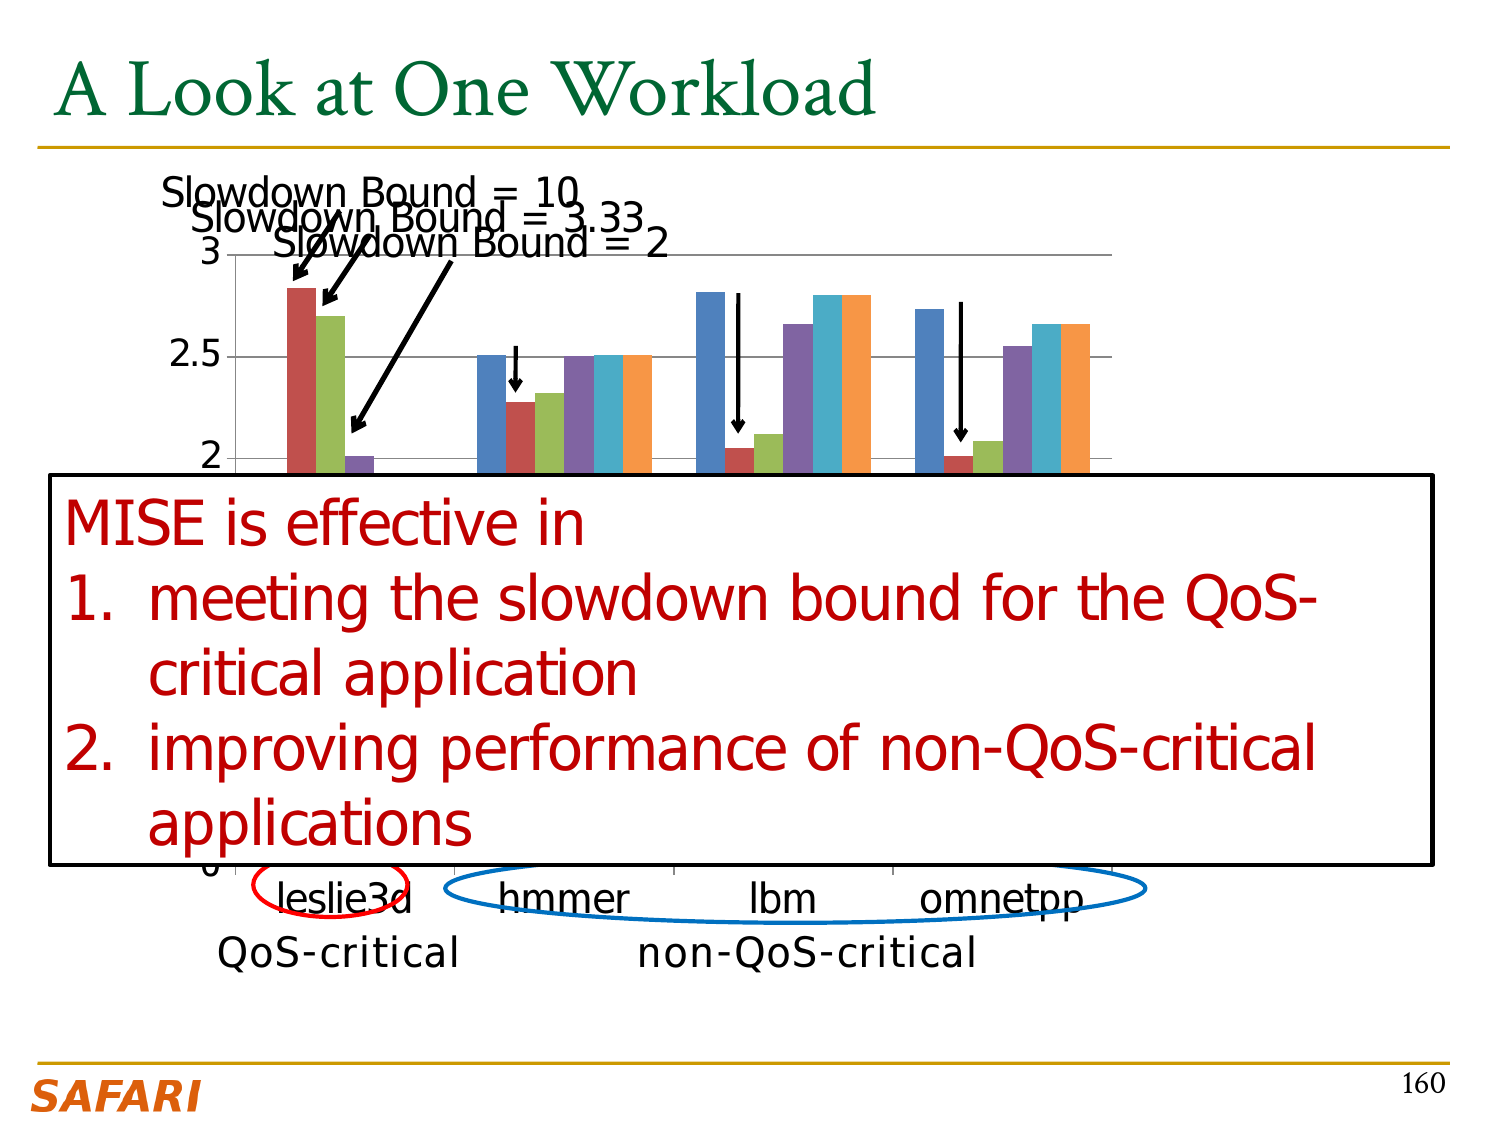

# A Look at One Workload
Slowdown Bound = 10
Slowdown Bound = 3.33
Slowdown Bound = 2

### Chart

| Category | AlwaysPrioritize | MISE-QoS-10/1 | MISE-QoS-10/3 | MISE-QoS-10/5 | MISE-QoS-10/7 | MISE-QoS-10/9 |
|---|---|---|---|---|---|---|
| leslie3d | 1.930148933987083 | 2.83735213214196 | 2.697562298072675 | 2.012819285489023 | 1.906284821243774 | 1.906284821243774 |
| hmmer | 2.510971879952344 | 2.27688672645557 | 2.31958879128995 | 2.5055989859393 | 2.50804358444114 | 2.50804358444114 |
| lbm | 2.815903071660278 | 2.05227054827582 | 2.12206409290917 | 2.659251868582101 | 2.801367185949298 | 2.801367185949298 |
| omnetpp | 2.73463167081948 | 2.01423290319735 | 2.084025635256728 | 2.55335329458502 | 2.66087870100393 | 2.66087870100393 |
MISE is effective in
meeting the slowdown bound for the QoS-critical application
improving performance of non-QoS-critical applications

QoS-critical
non-QoS-critical
160